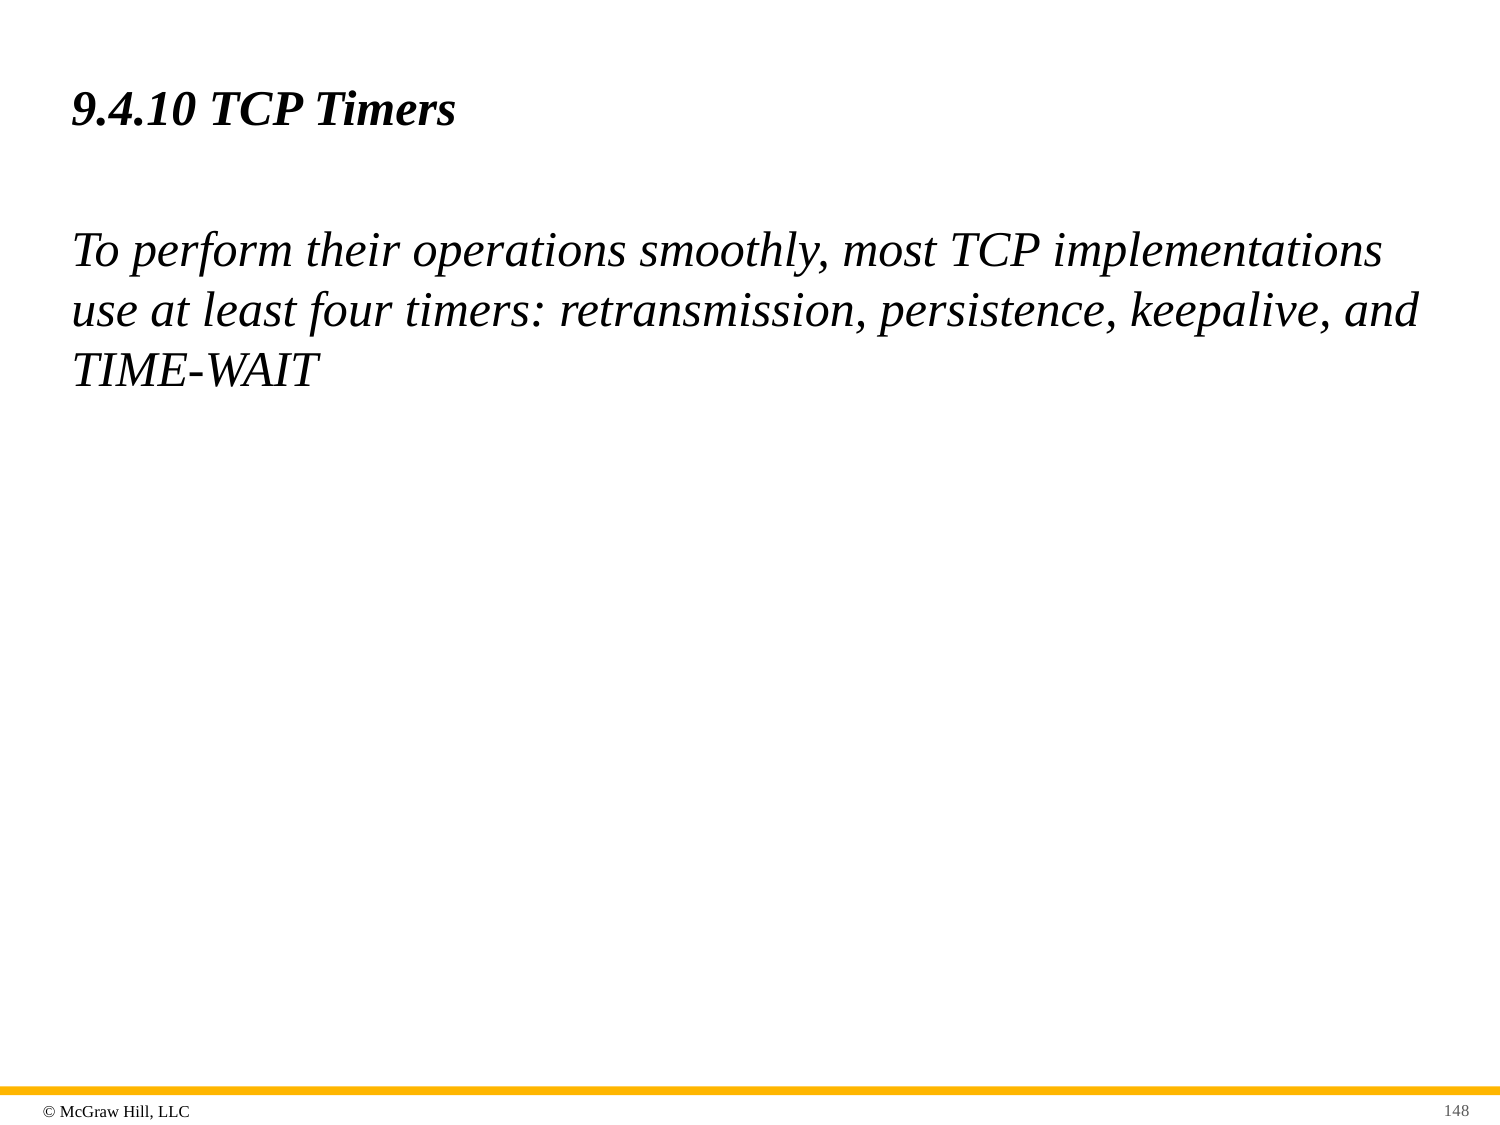

# 9.4.10 TCP Timers
To perform their operations smoothly, most TCP implementations use at least four timers: retransmission, persistence, keepalive, and TIME-WAIT
148